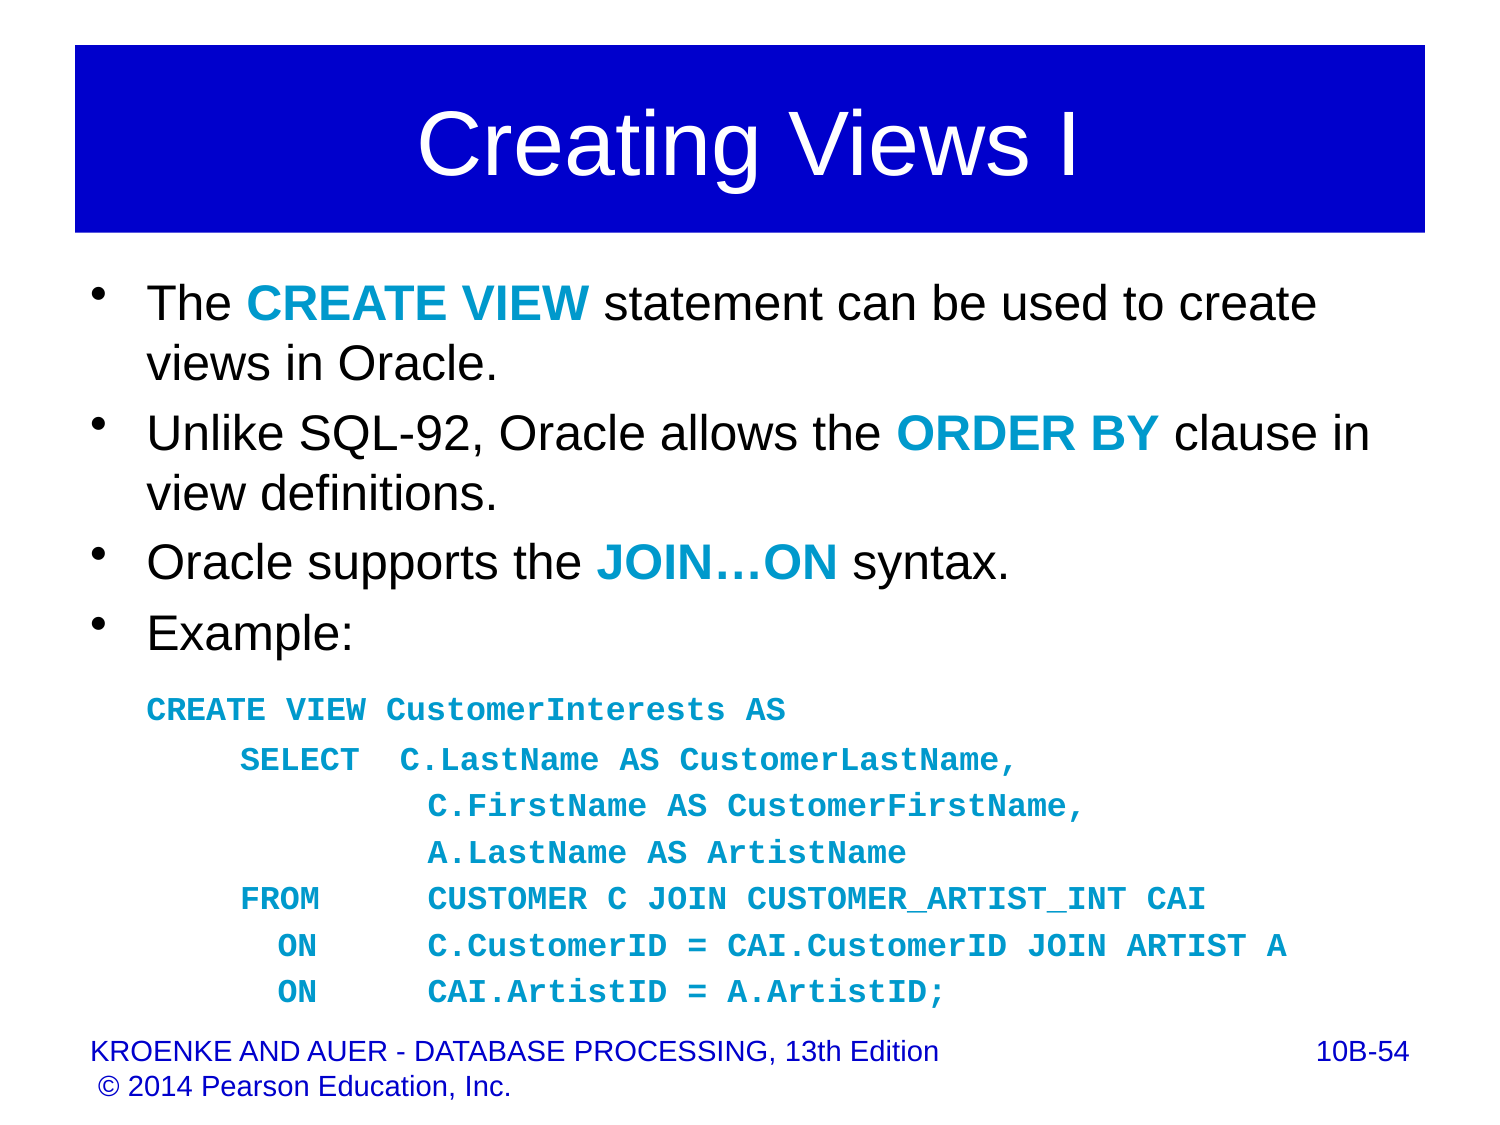

# Creating Views I
The CREATE VIEW statement can be used to create views in Oracle.
Unlike SQL-92, Oracle allows the ORDER BY clause in view definitions.
Oracle supports the JOIN…ON syntax.
Example:
	CREATE VIEW CustomerInterests AS
SELECT  C.LastName AS CustomerLastName,
		C.FirstName AS CustomerFirstName,
 		A.LastName AS ArtistName
FROM 	CUSTOMER C JOIN CUSTOMER_ARTIST_INT CAI
	ON 	C.CustomerID = CAI.CustomerID JOIN ARTIST A
	ON 	CAI.ArtistID = A.ArtistID;
10B-54

KROENKE AND AUER - DATABASE PROCESSING, 13th Edition  © 2014 Pearson Education, Inc.